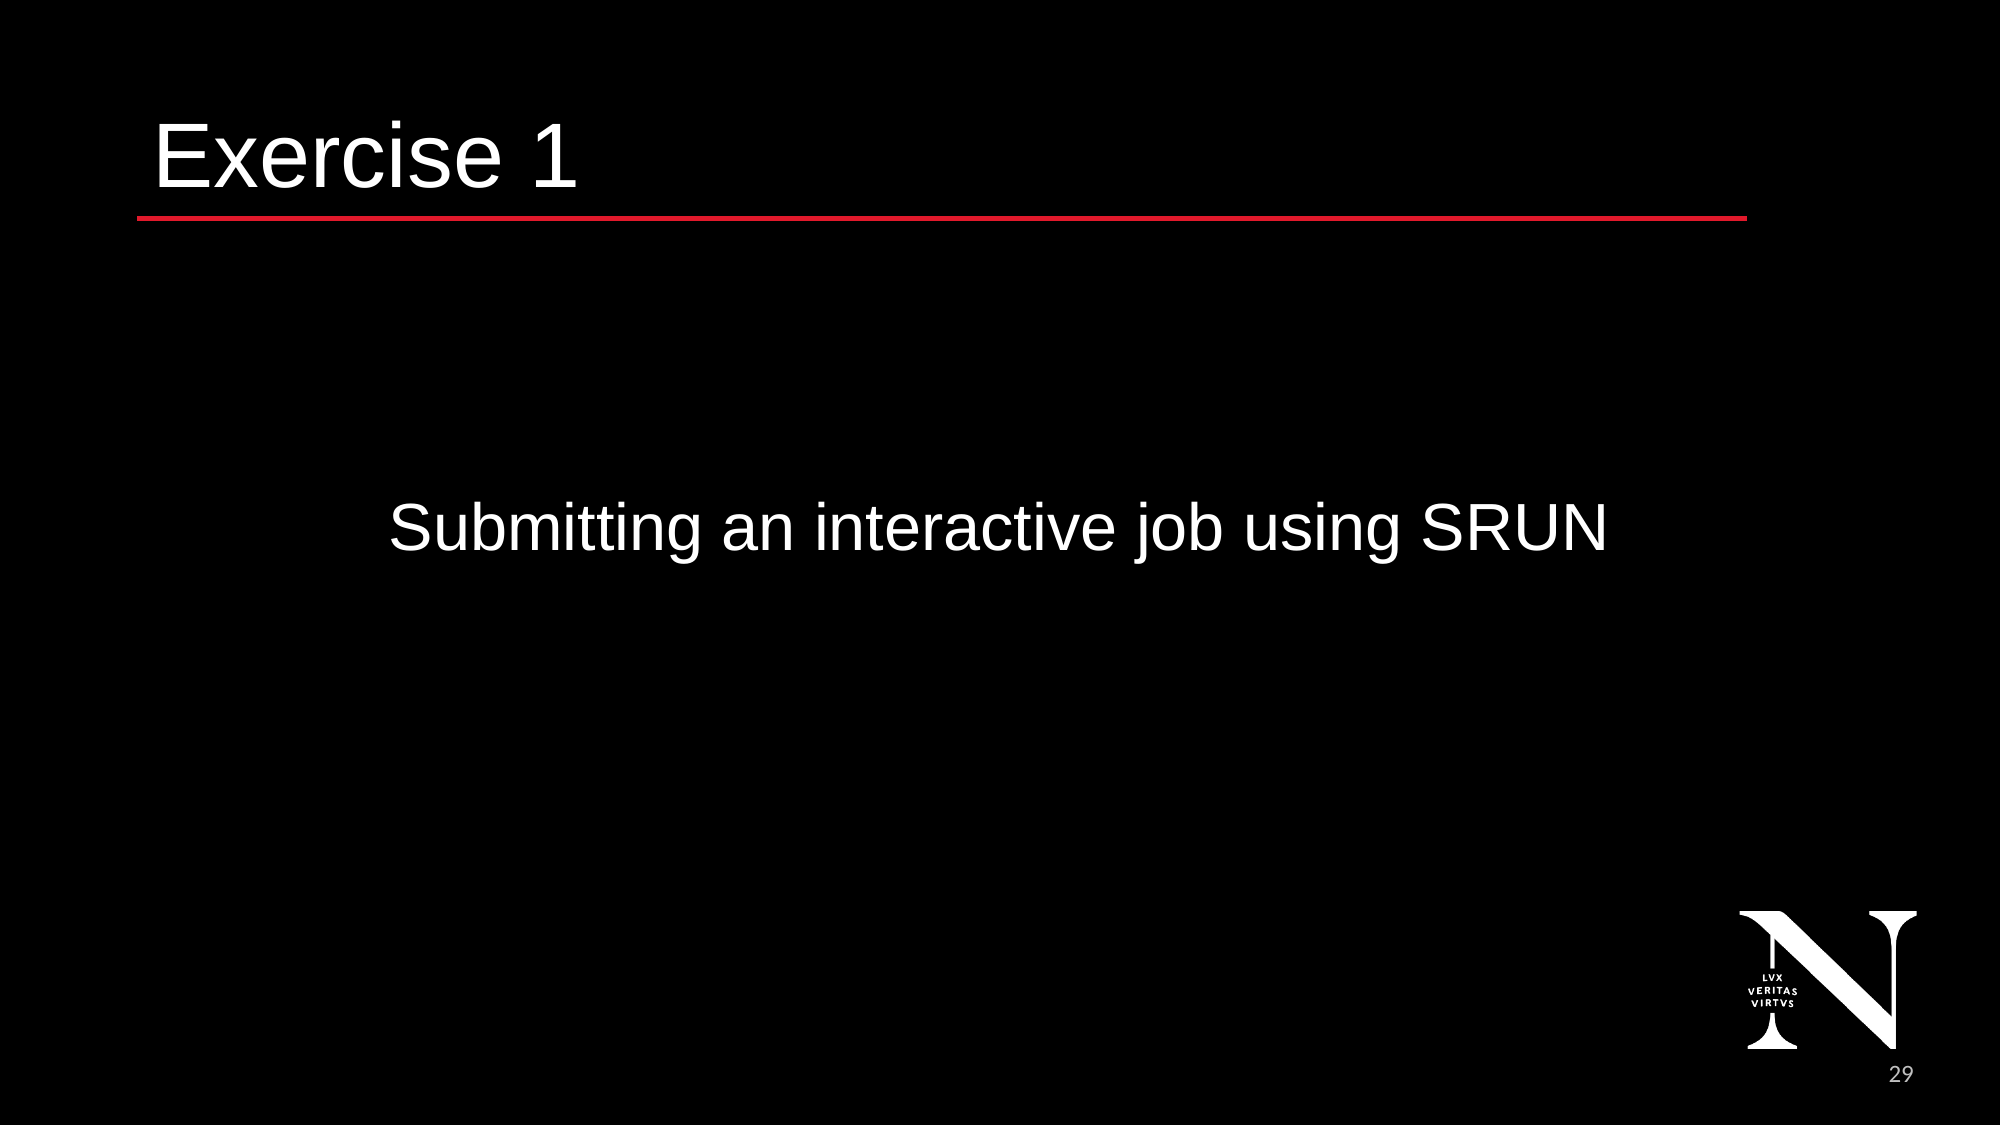

# Exercise 1
Submitting an interactive job using SRUN
29